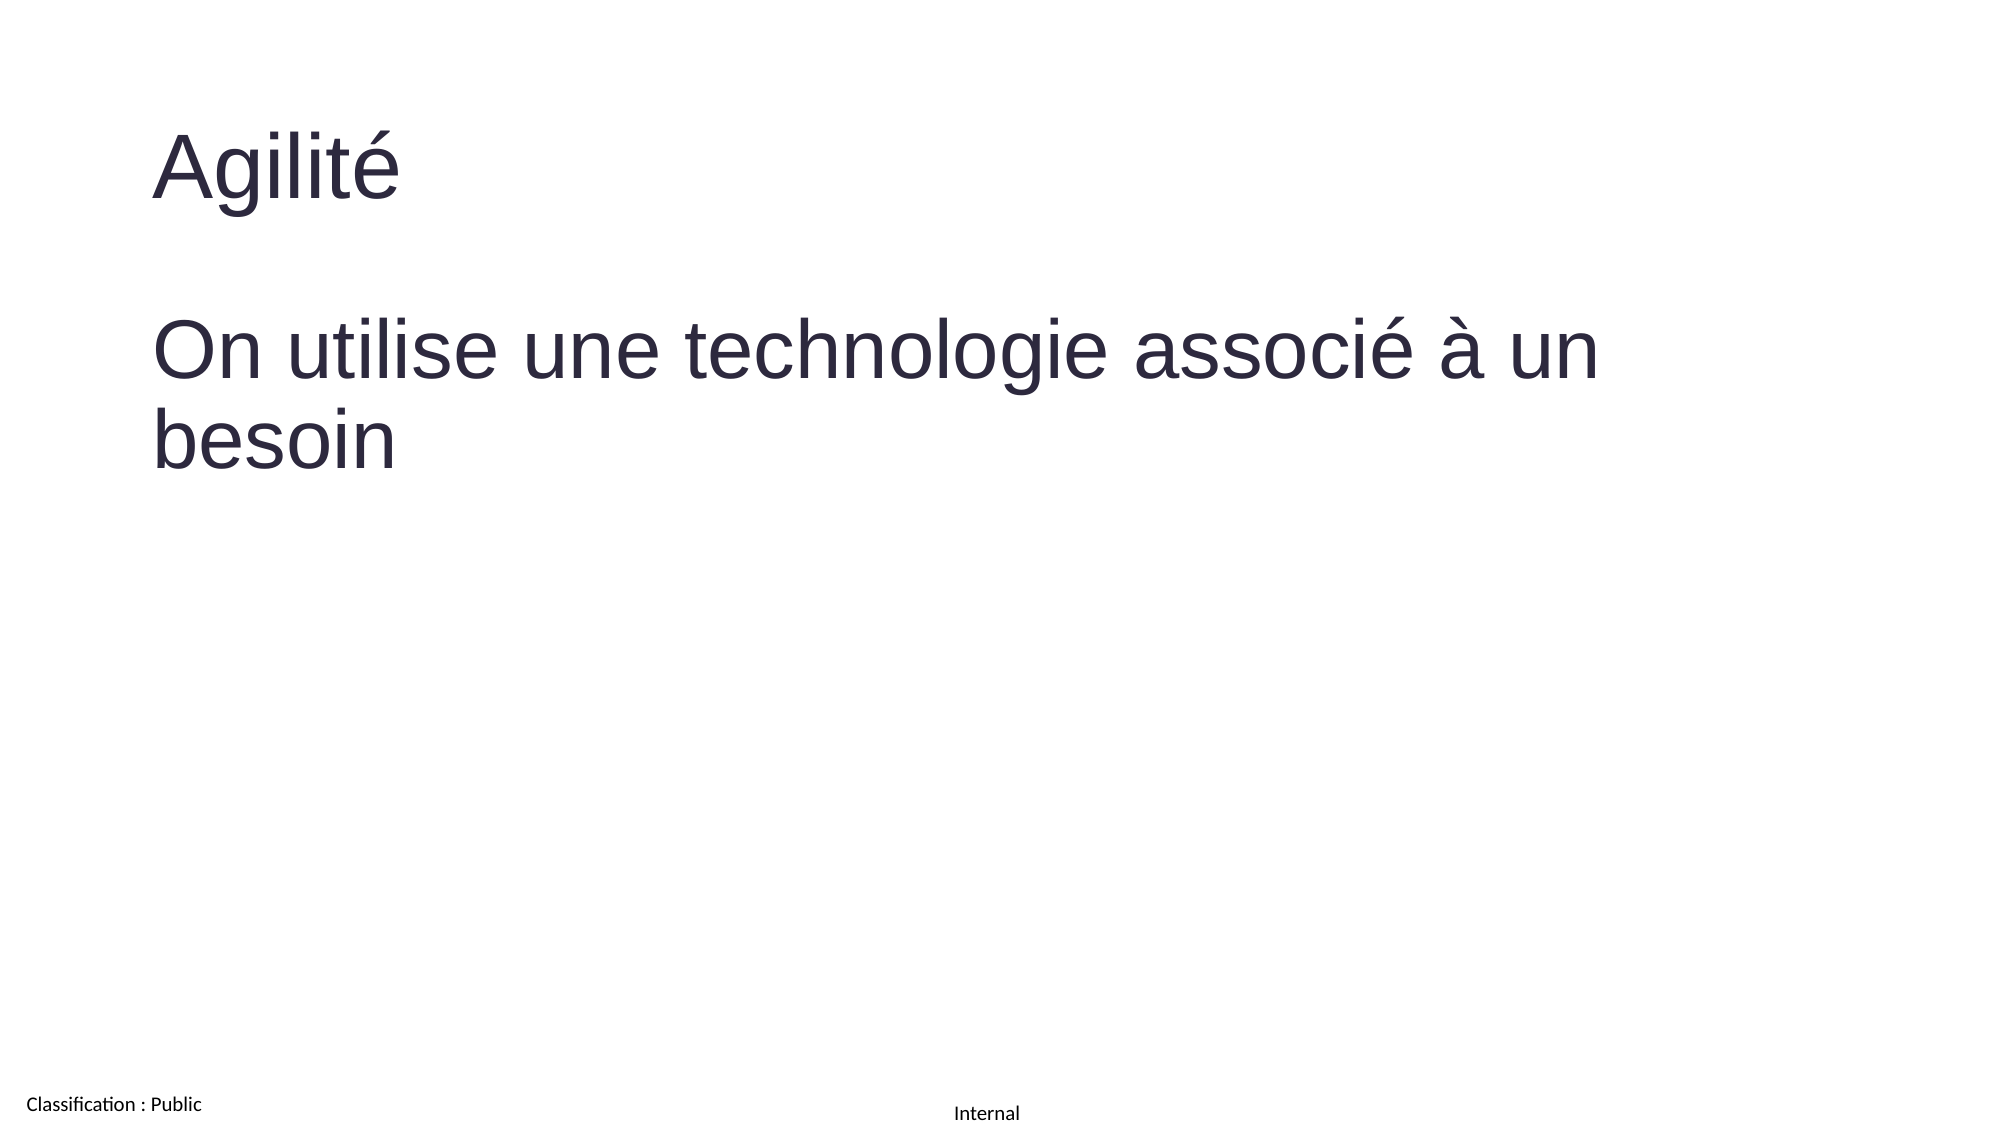

# Agilité
On utilise une technologie associé à un besoin